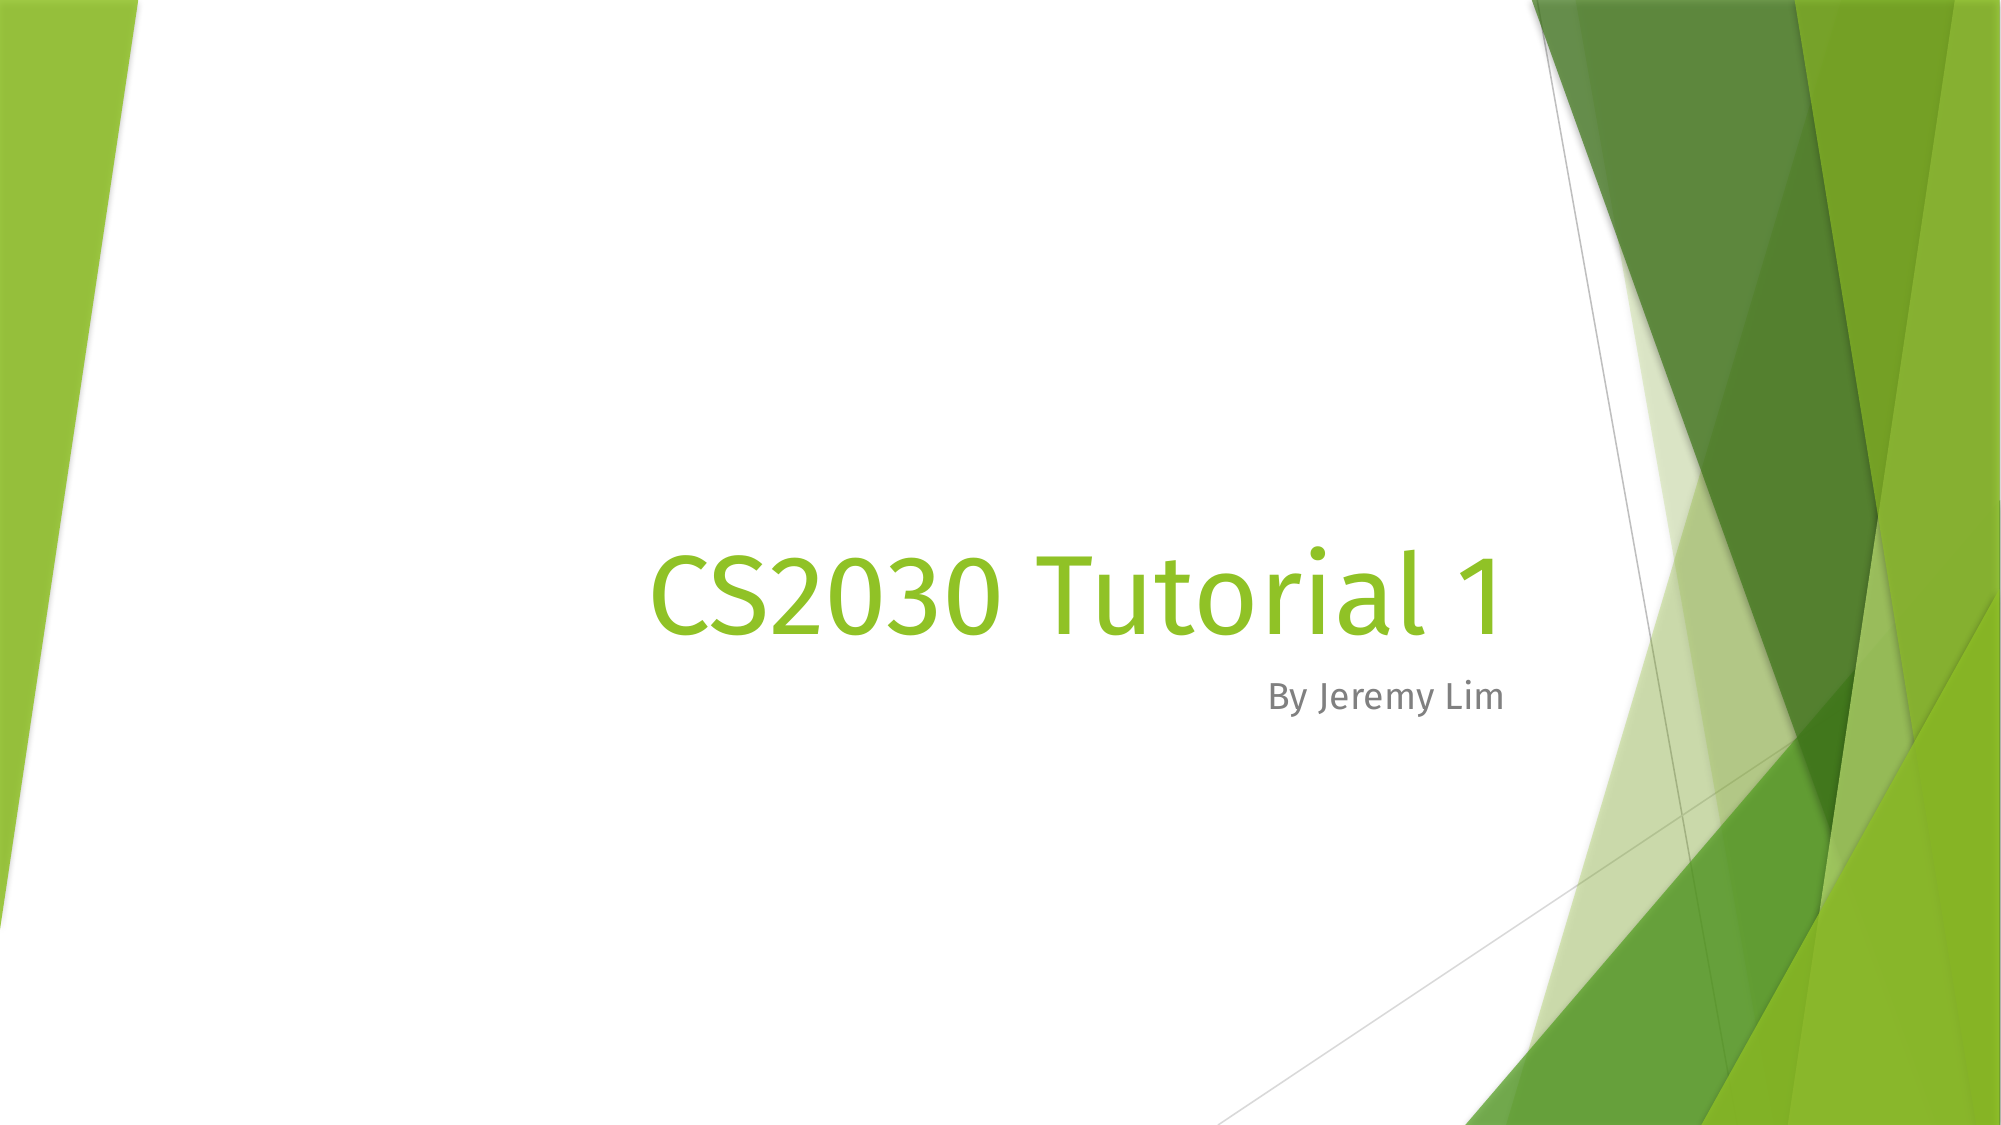

# CS2030 Tutorial 1
By Jeremy Lim